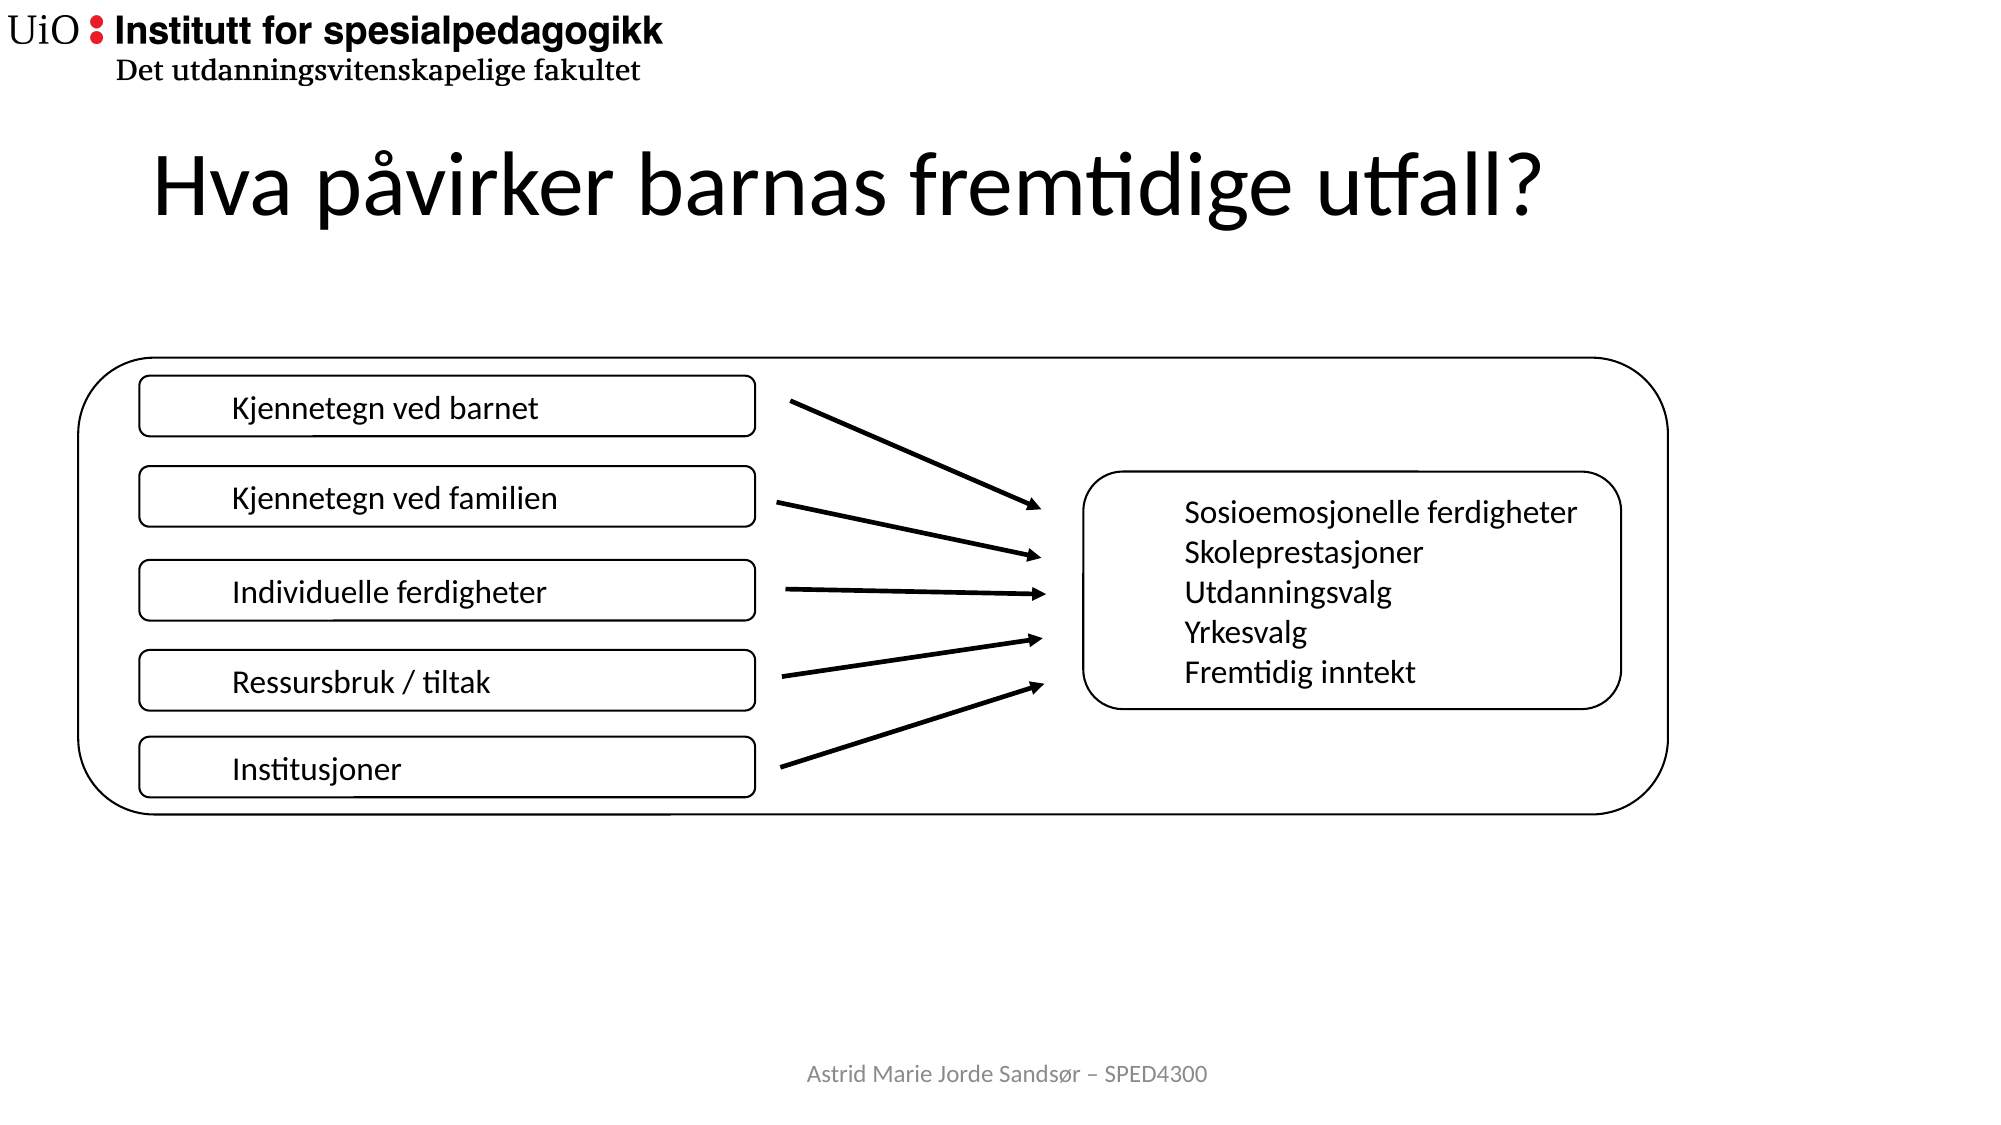

# Hva påvirker barnas fremtidige utfall?

Kjennetegn ved barnet
Kjennetegn ved familien
Sosioemosjonelle ferdigheter
Skoleprestasjoner
Utdanningsvalg
Yrkesvalg
Fremtidig inntekt
Individuelle ferdigheter
Ressursbruk / tiltak
Institusjoner
Astrid Marie Jorde Sandsør – SPED4300